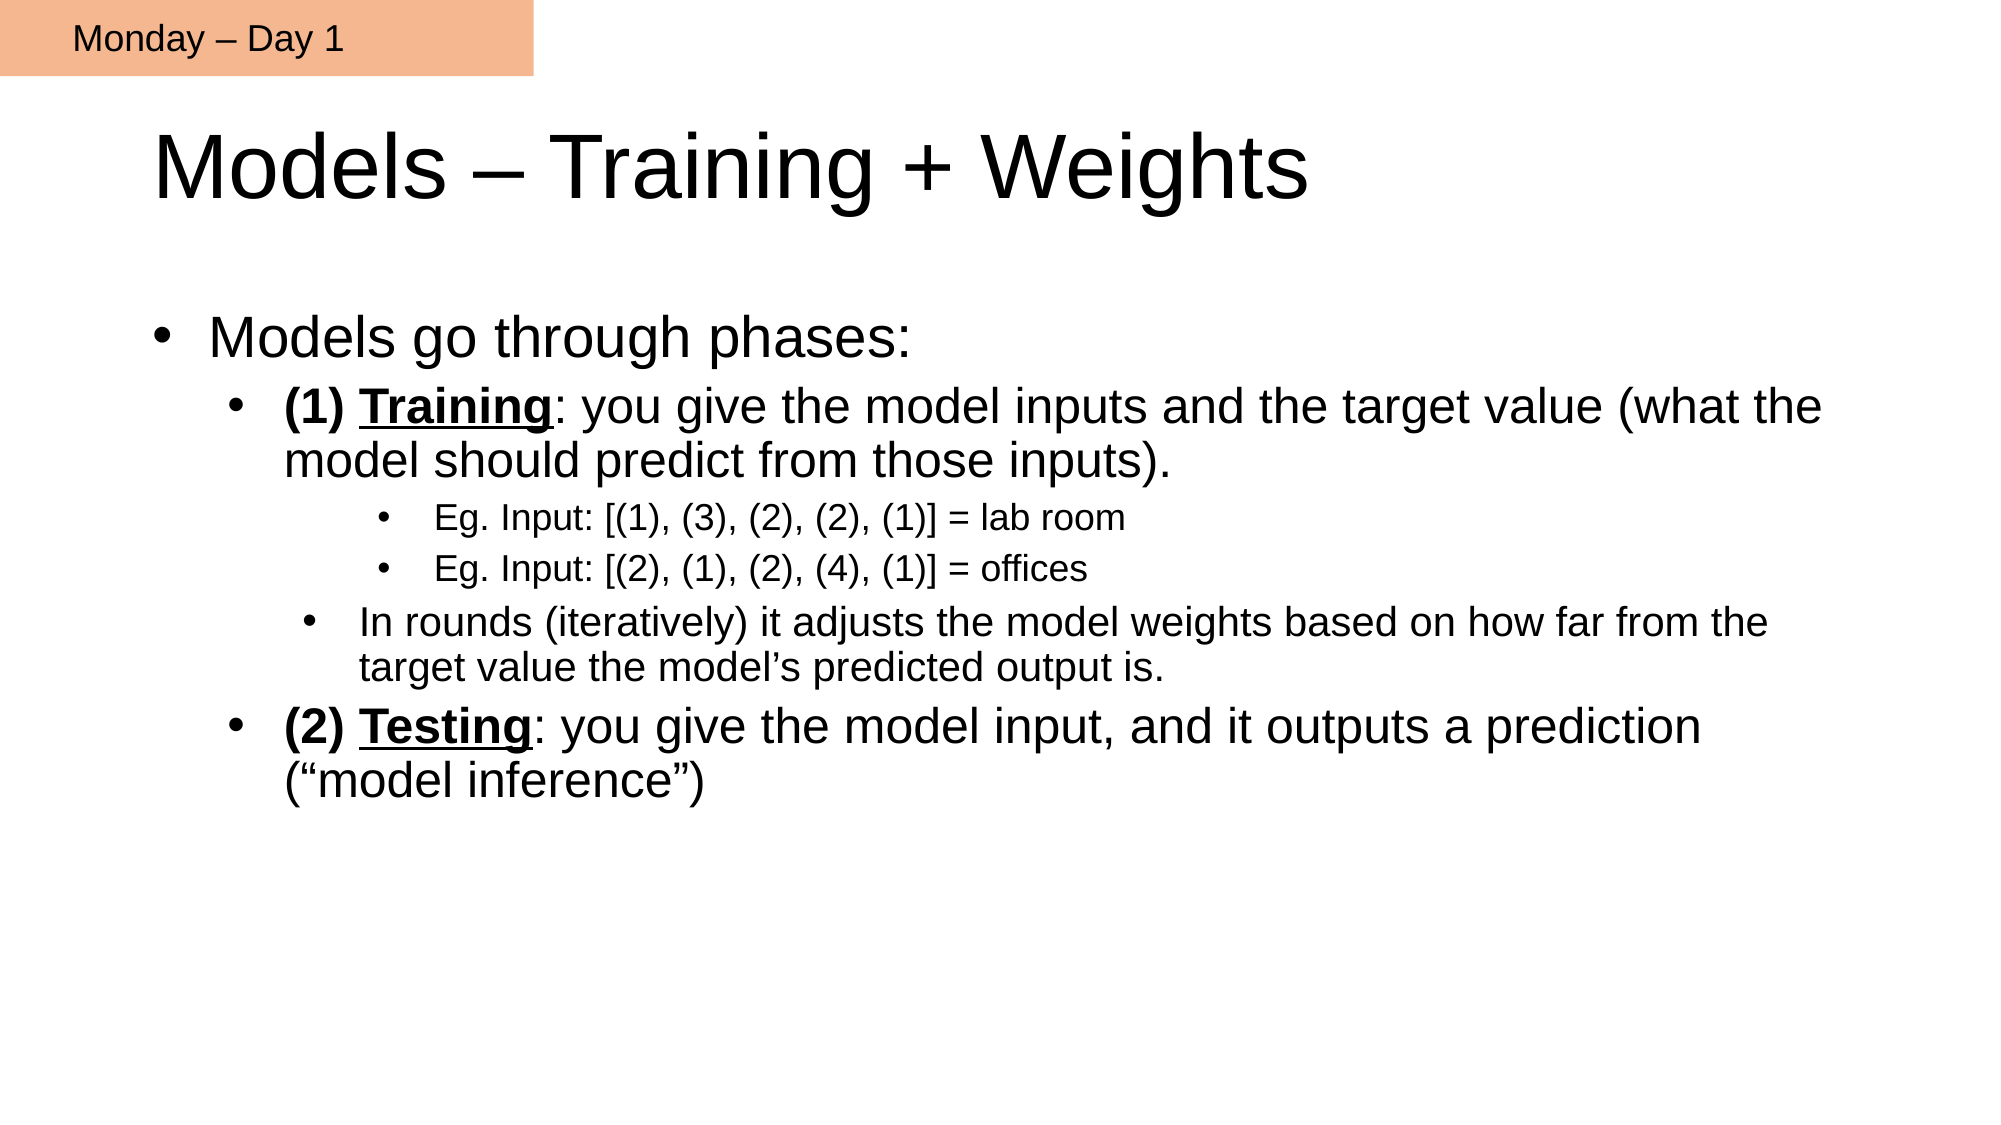

Monday – Day 1
# Models – Training + Weights
Models go through phases:
(1) Training: you give the model inputs and the target value (what the model should predict from those inputs).
Eg. Input: [(1), (3), (2), (2), (1)] = lab room
Eg. Input: [(2), (1), (2), (4), (1)] = offices
In rounds (iteratively) it adjusts the model weights based on how far from the target value the model’s predicted output is.
(2) Testing: you give the model input, and it outputs a prediction (“model inference”)